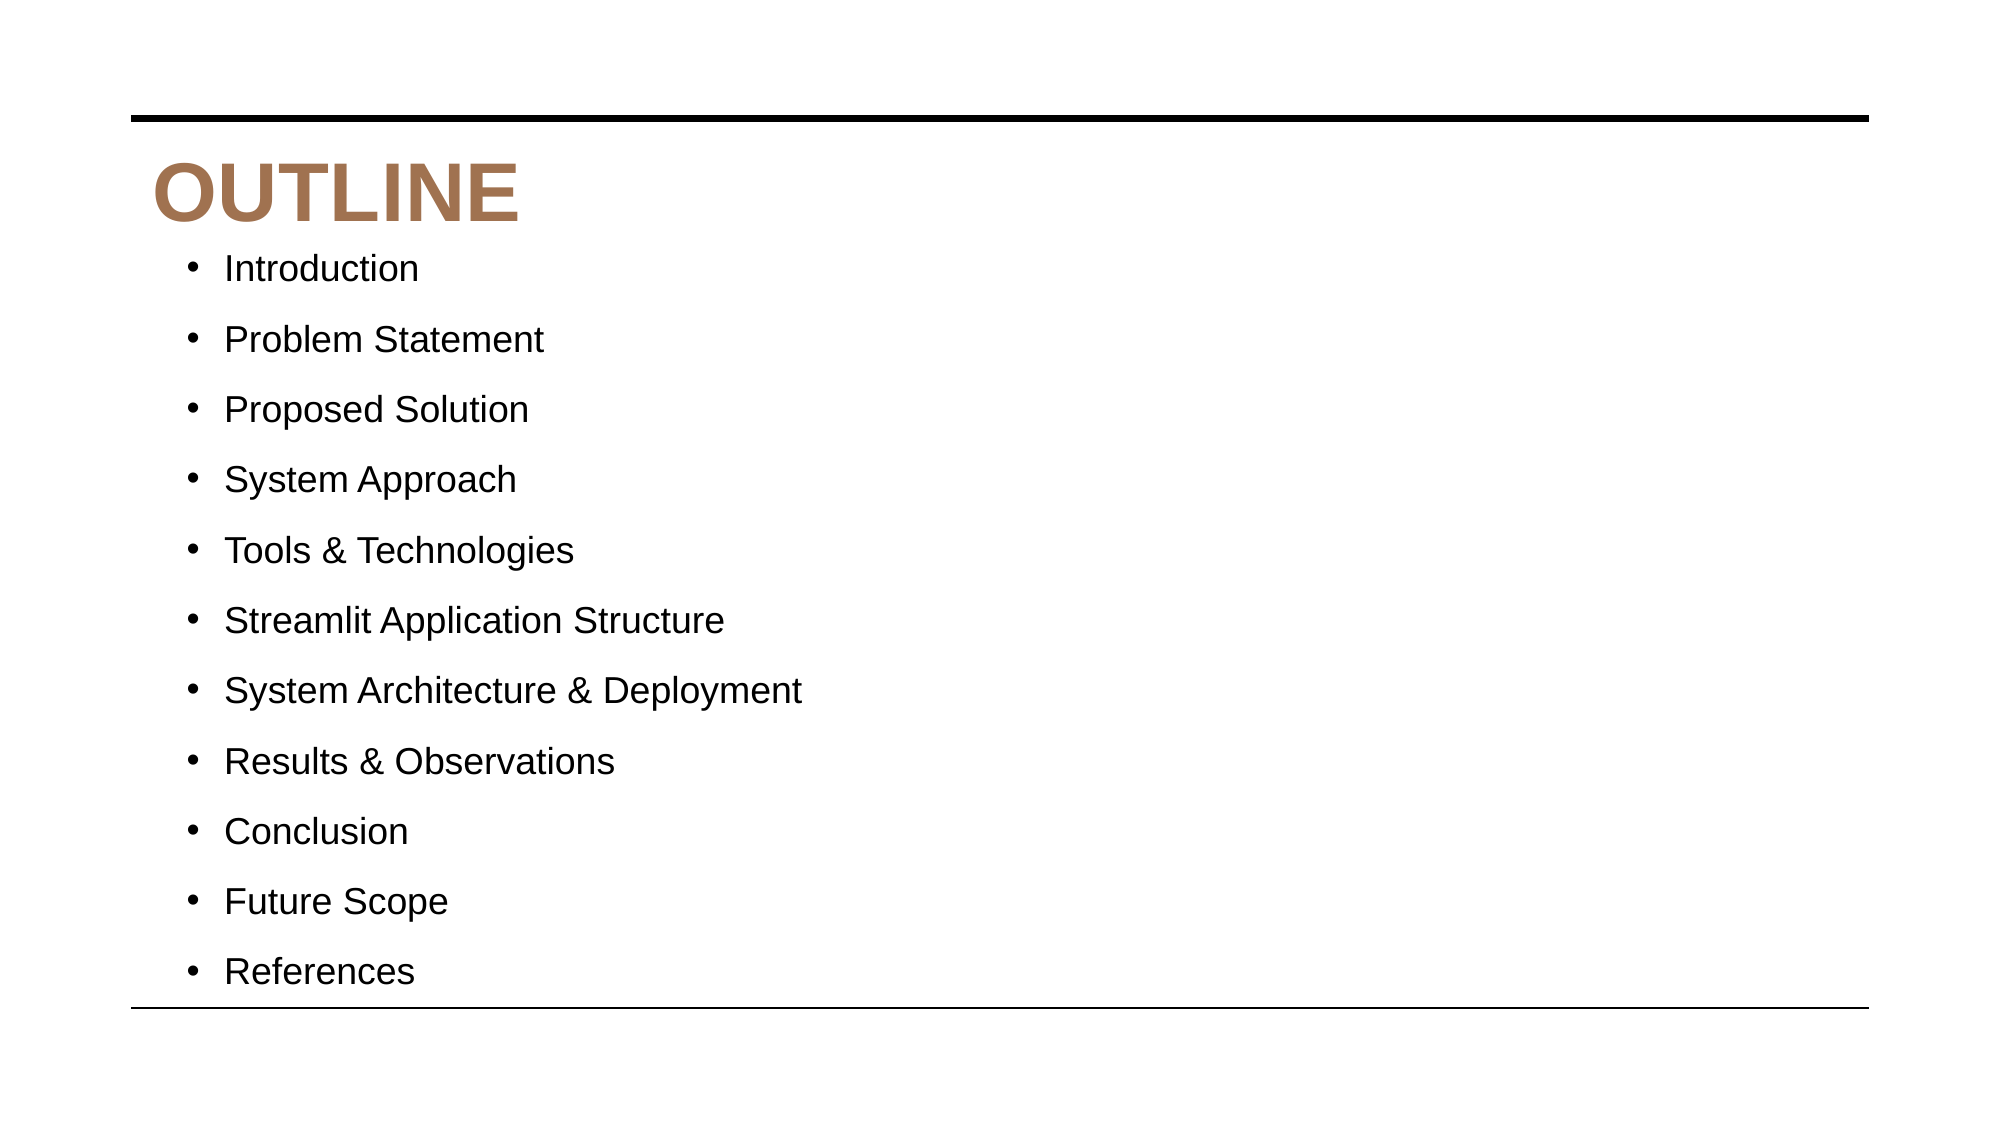

Introduction
Problem Statement
Proposed Solution
System Approach
Tools & Technologies
Streamlit Application Structure
System Architecture & Deployment
Results & Observations
Conclusion
Future Scope
References

# OUTLINE